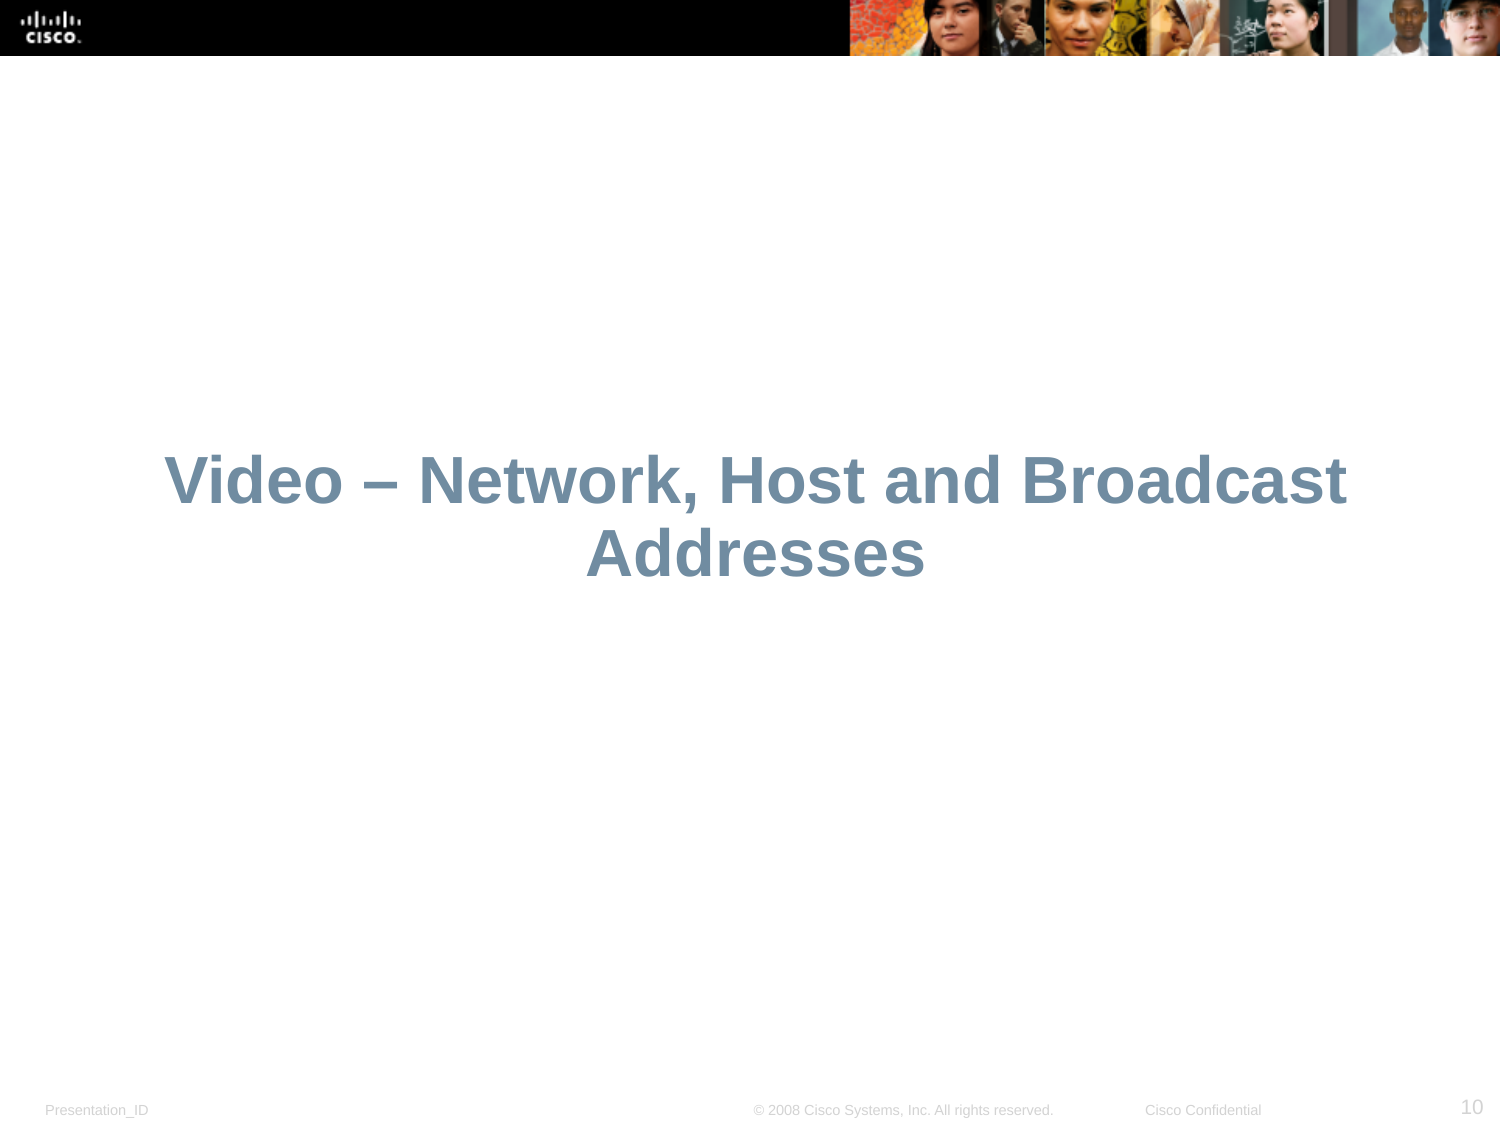

# Video – Network, Host and Broadcast Addresses